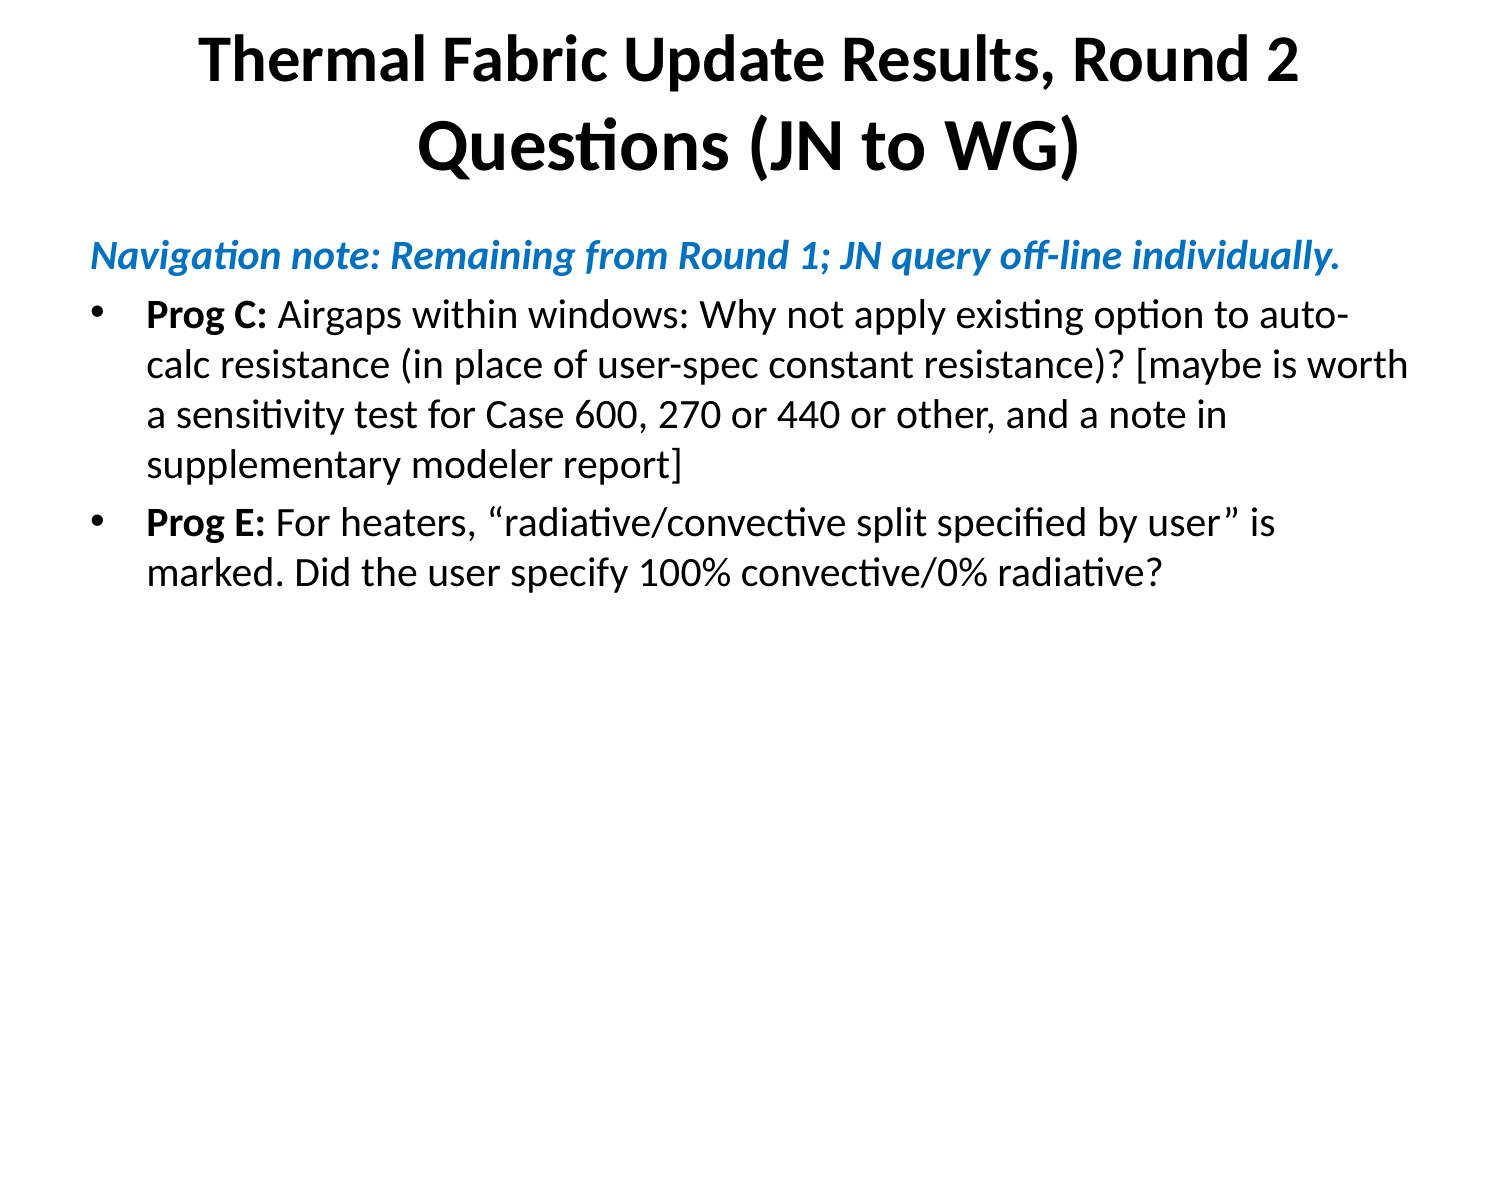

# Thermal Fabric Update Results, Round 2 Questions (JN to WG)
Navigation note: Remaining from Round 1; JN query off-line individually.
Prog C: Airgaps within windows: Why not apply existing option to auto-calc resistance (in place of user-spec constant resistance)? [maybe is worth a sensitivity test for Case 600, 270 or 440 or other, and a note in supplementary modeler report]
Prog E: For heaters, “radiative/convective split specified by user” is marked. Did the user specify 100% convective/0% radiative?